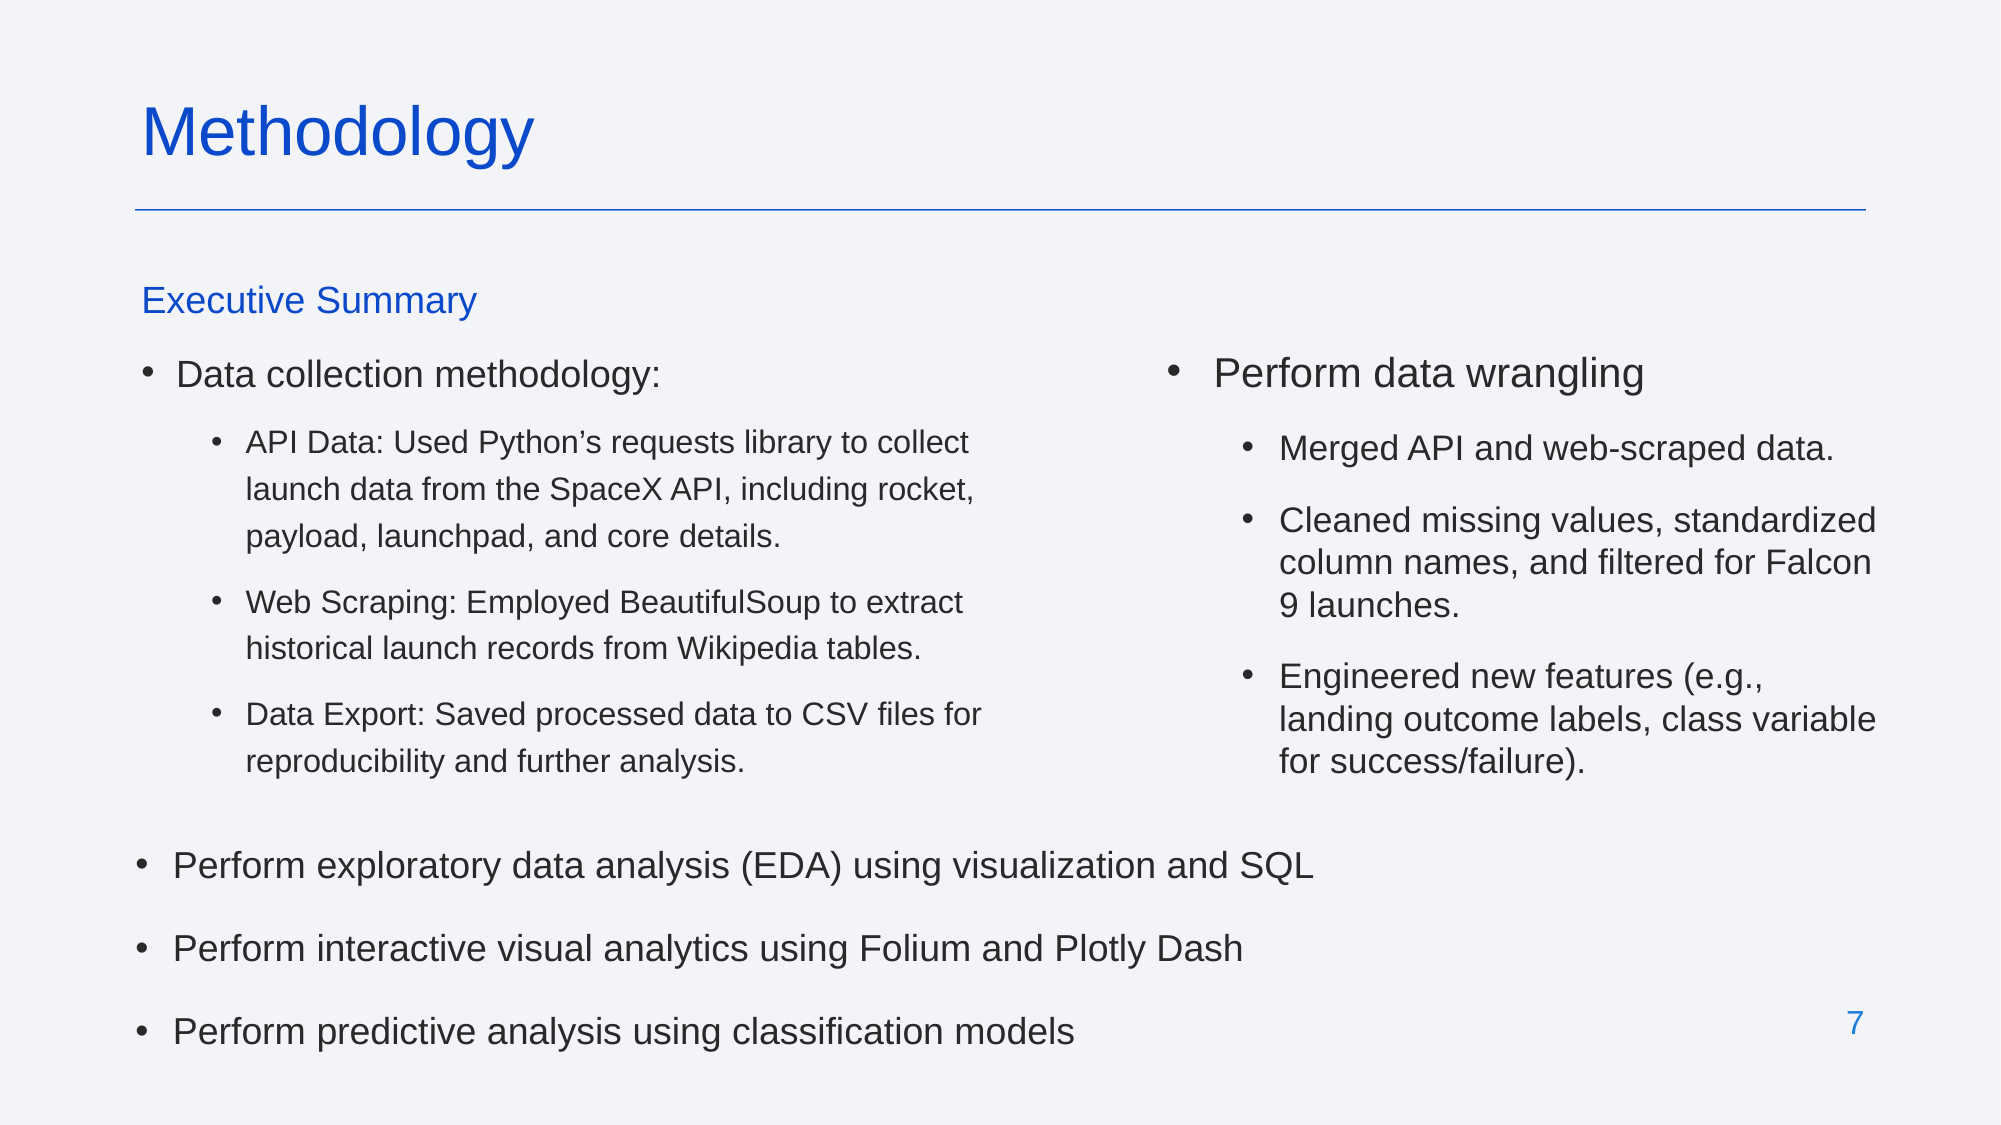

Methodology

Perform data wrangling
Merged API and web-scraped data.
Cleaned missing values, standardized column names, and filtered for Falcon 9 launches.
Engineered new features (e.g., landing outcome labels, class variable for success/failure).
Executive Summary
Data collection methodology:
API Data: Used Python’s requests library to collect launch data from the SpaceX API, including rocket, payload, launchpad, and core details.
Web Scraping: Employed BeautifulSoup to extract historical launch records from Wikipedia tables.
Data Export: Saved processed data to CSV files for reproducibility and further analysis.
Perform exploratory data analysis (EDA) using visualization and SQL
Perform interactive visual analytics using Folium and Plotly Dash
Perform predictive analysis using classification models
7